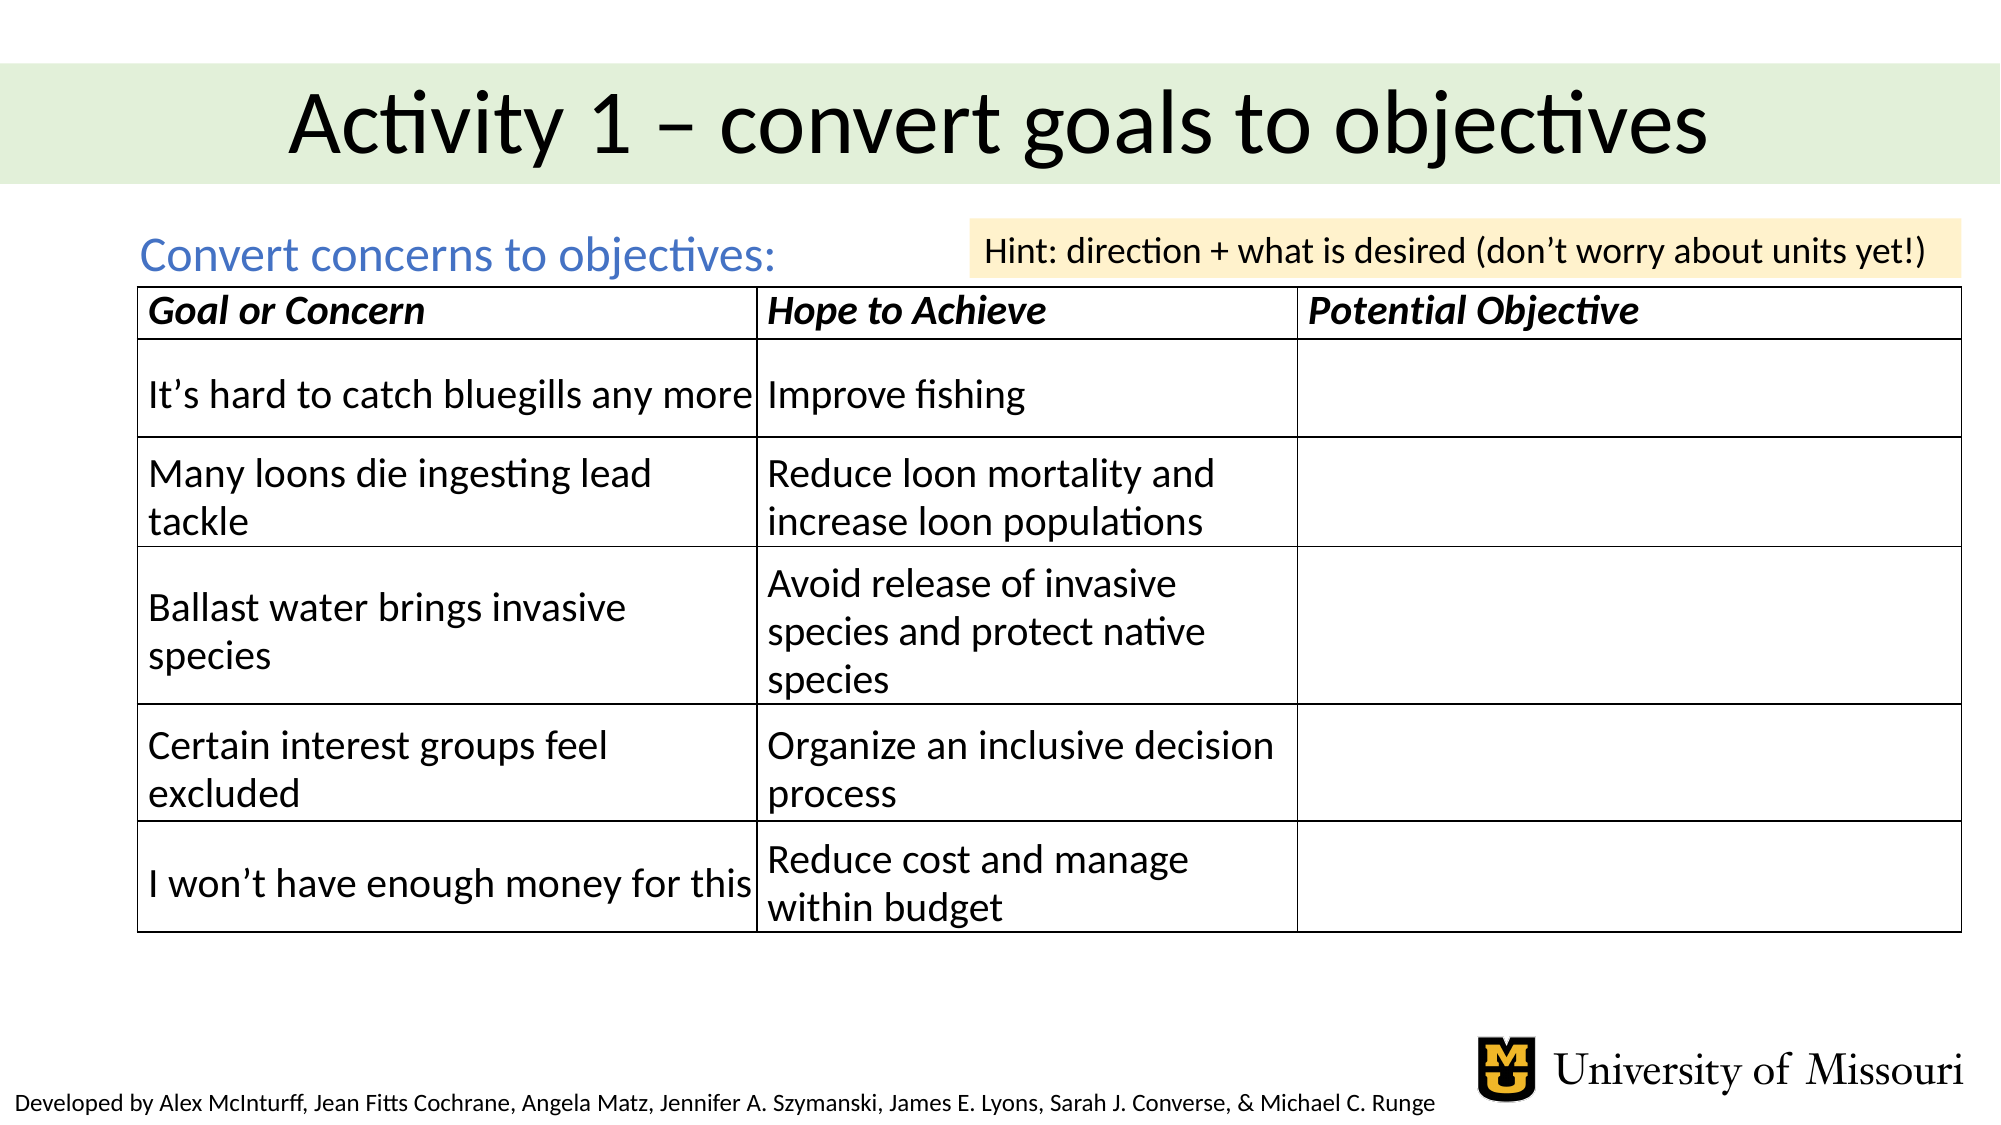

Activity 1 – convert goals to objectives
Convert concerns to objectives:
Hint: direction + what is desired (don’t worry about units yet!)
| Goal or Concern | Hope to Achieve | Potential Objective |
| --- | --- | --- |
| It’s hard to catch bluegills any more | Improve fishing |  |
| Many loons die ingesting lead tackle | Reduce loon mortality and increase loon populations |  |
| Ballast water brings invasive species | Avoid release of invasive species and protect native species |  |
| Certain interest groups feel excluded | Organize an inclusive decision process |  |
| I won’t have enough money for this | Reduce cost and manage within budget |  |
Developed by Alex McInturff, Jean Fitts Cochrane, Angela Matz, Jennifer A. Szymanski, James E. Lyons, Sarah J. Converse, & Michael C. Runge